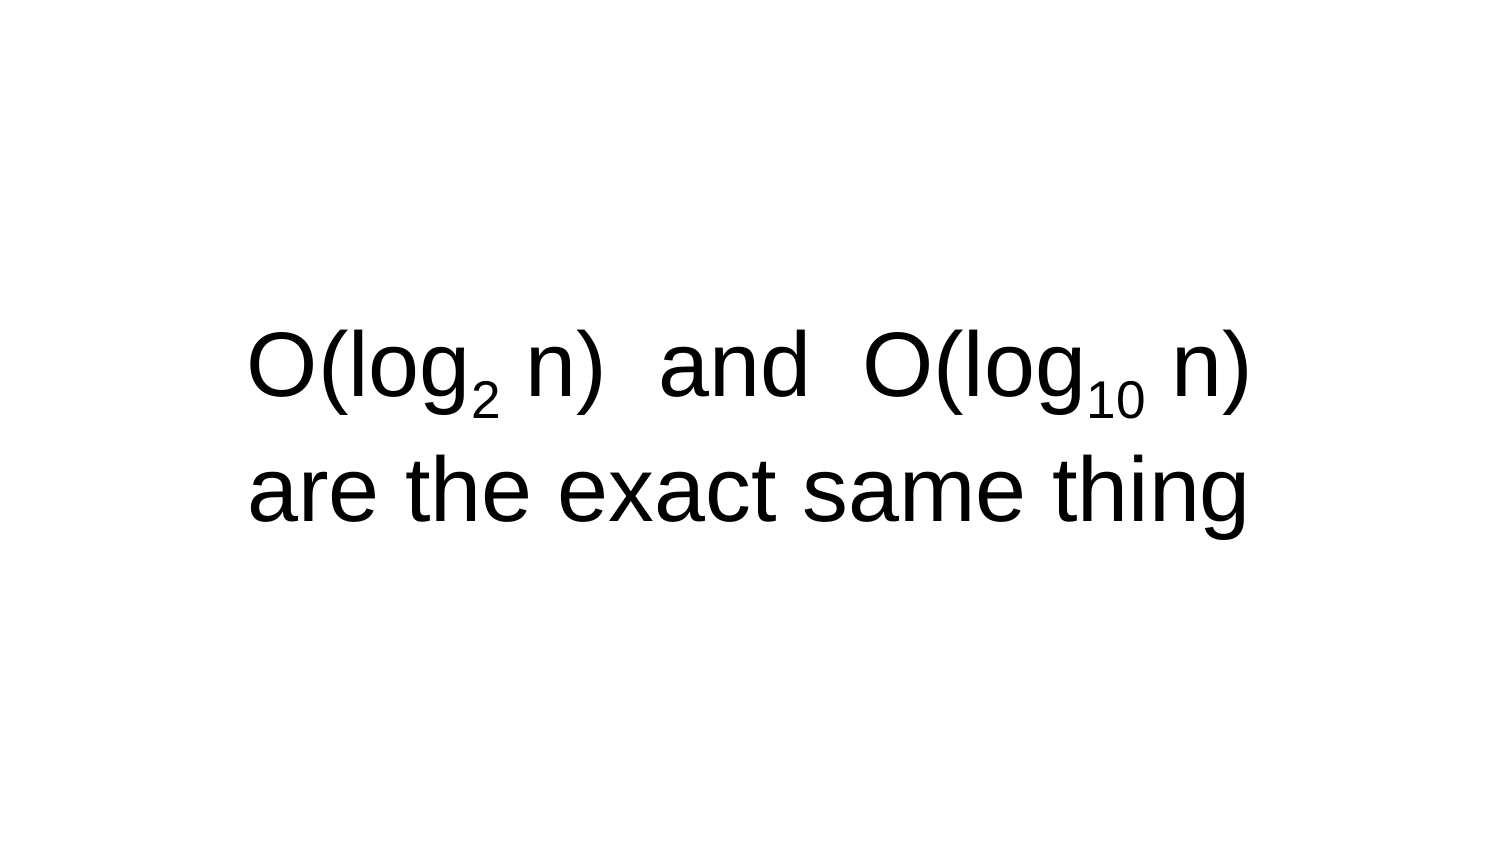

# O(log2 n)  and  O(log10 n) are the exact same thing